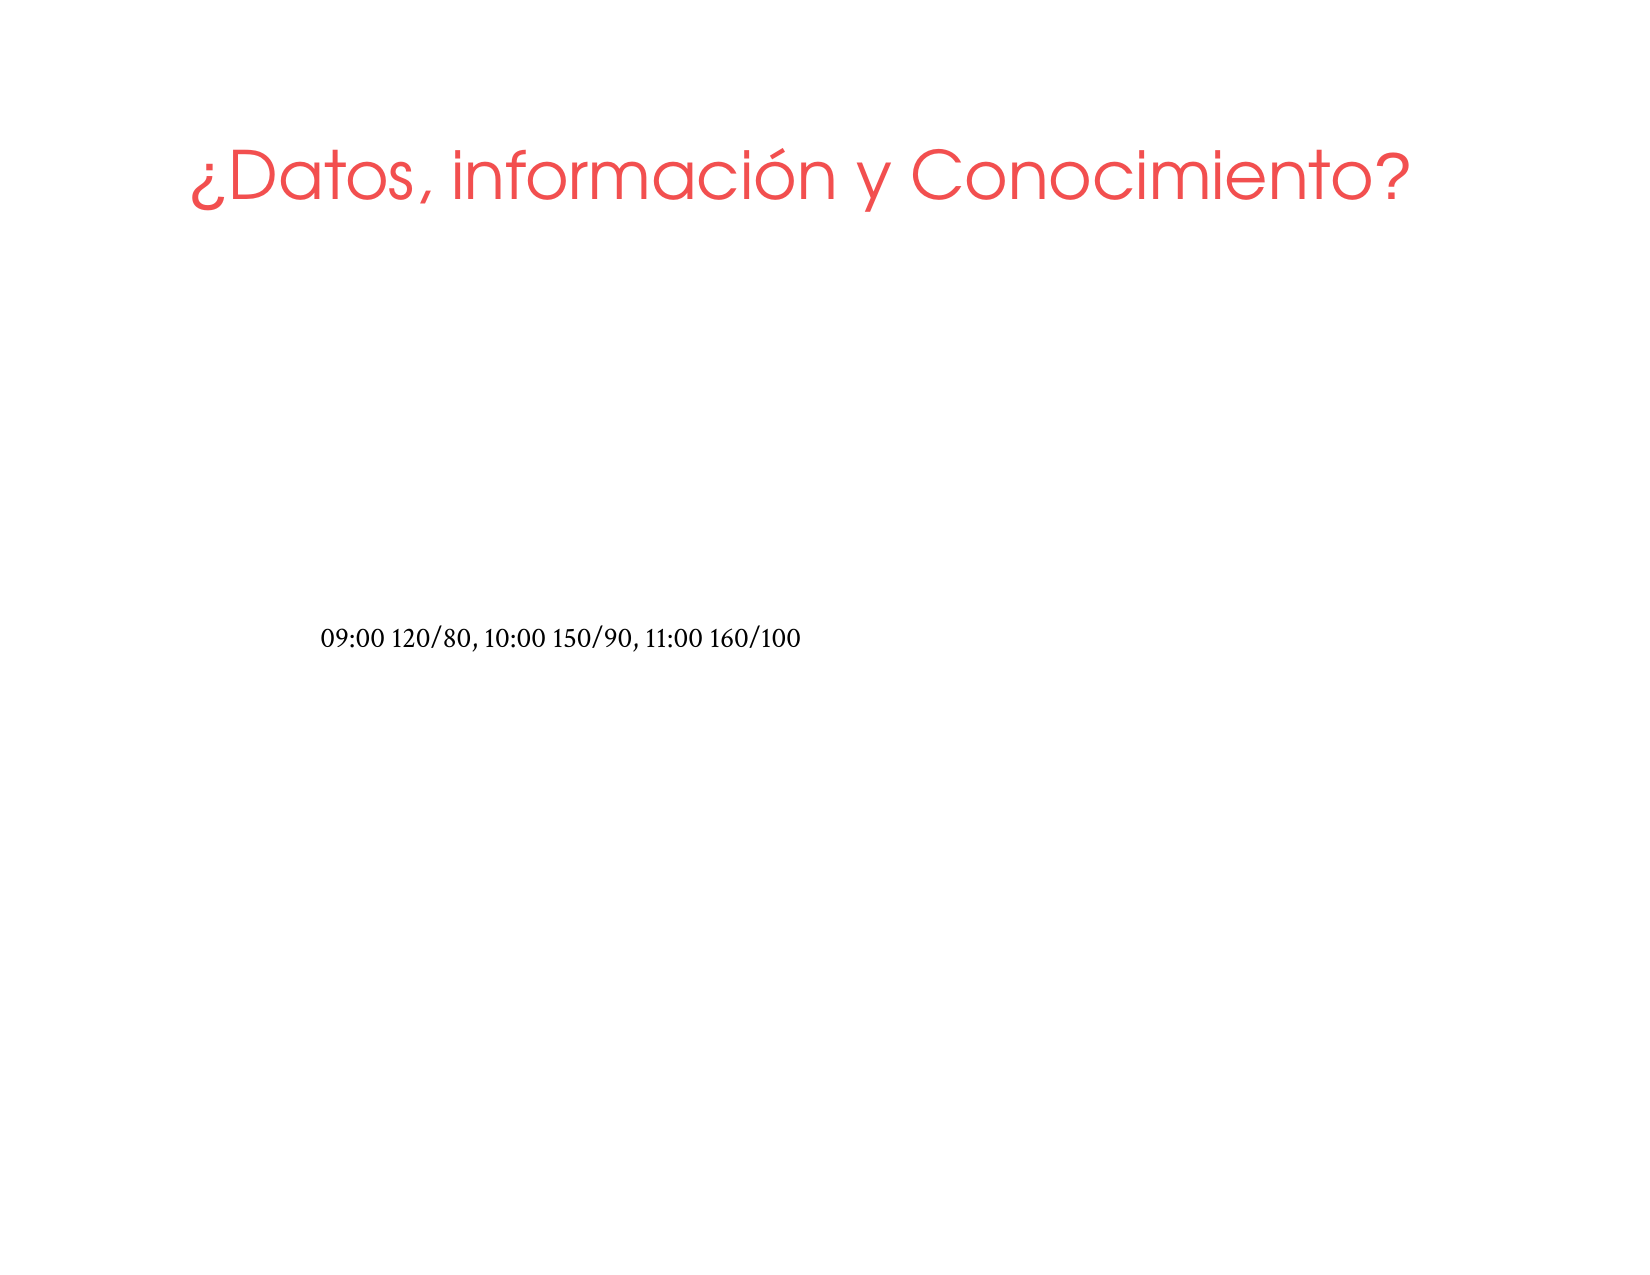

¿Datos, información y Conocimiento?
 09:00 120/80, 10:00 150/90, 11:00 160/100